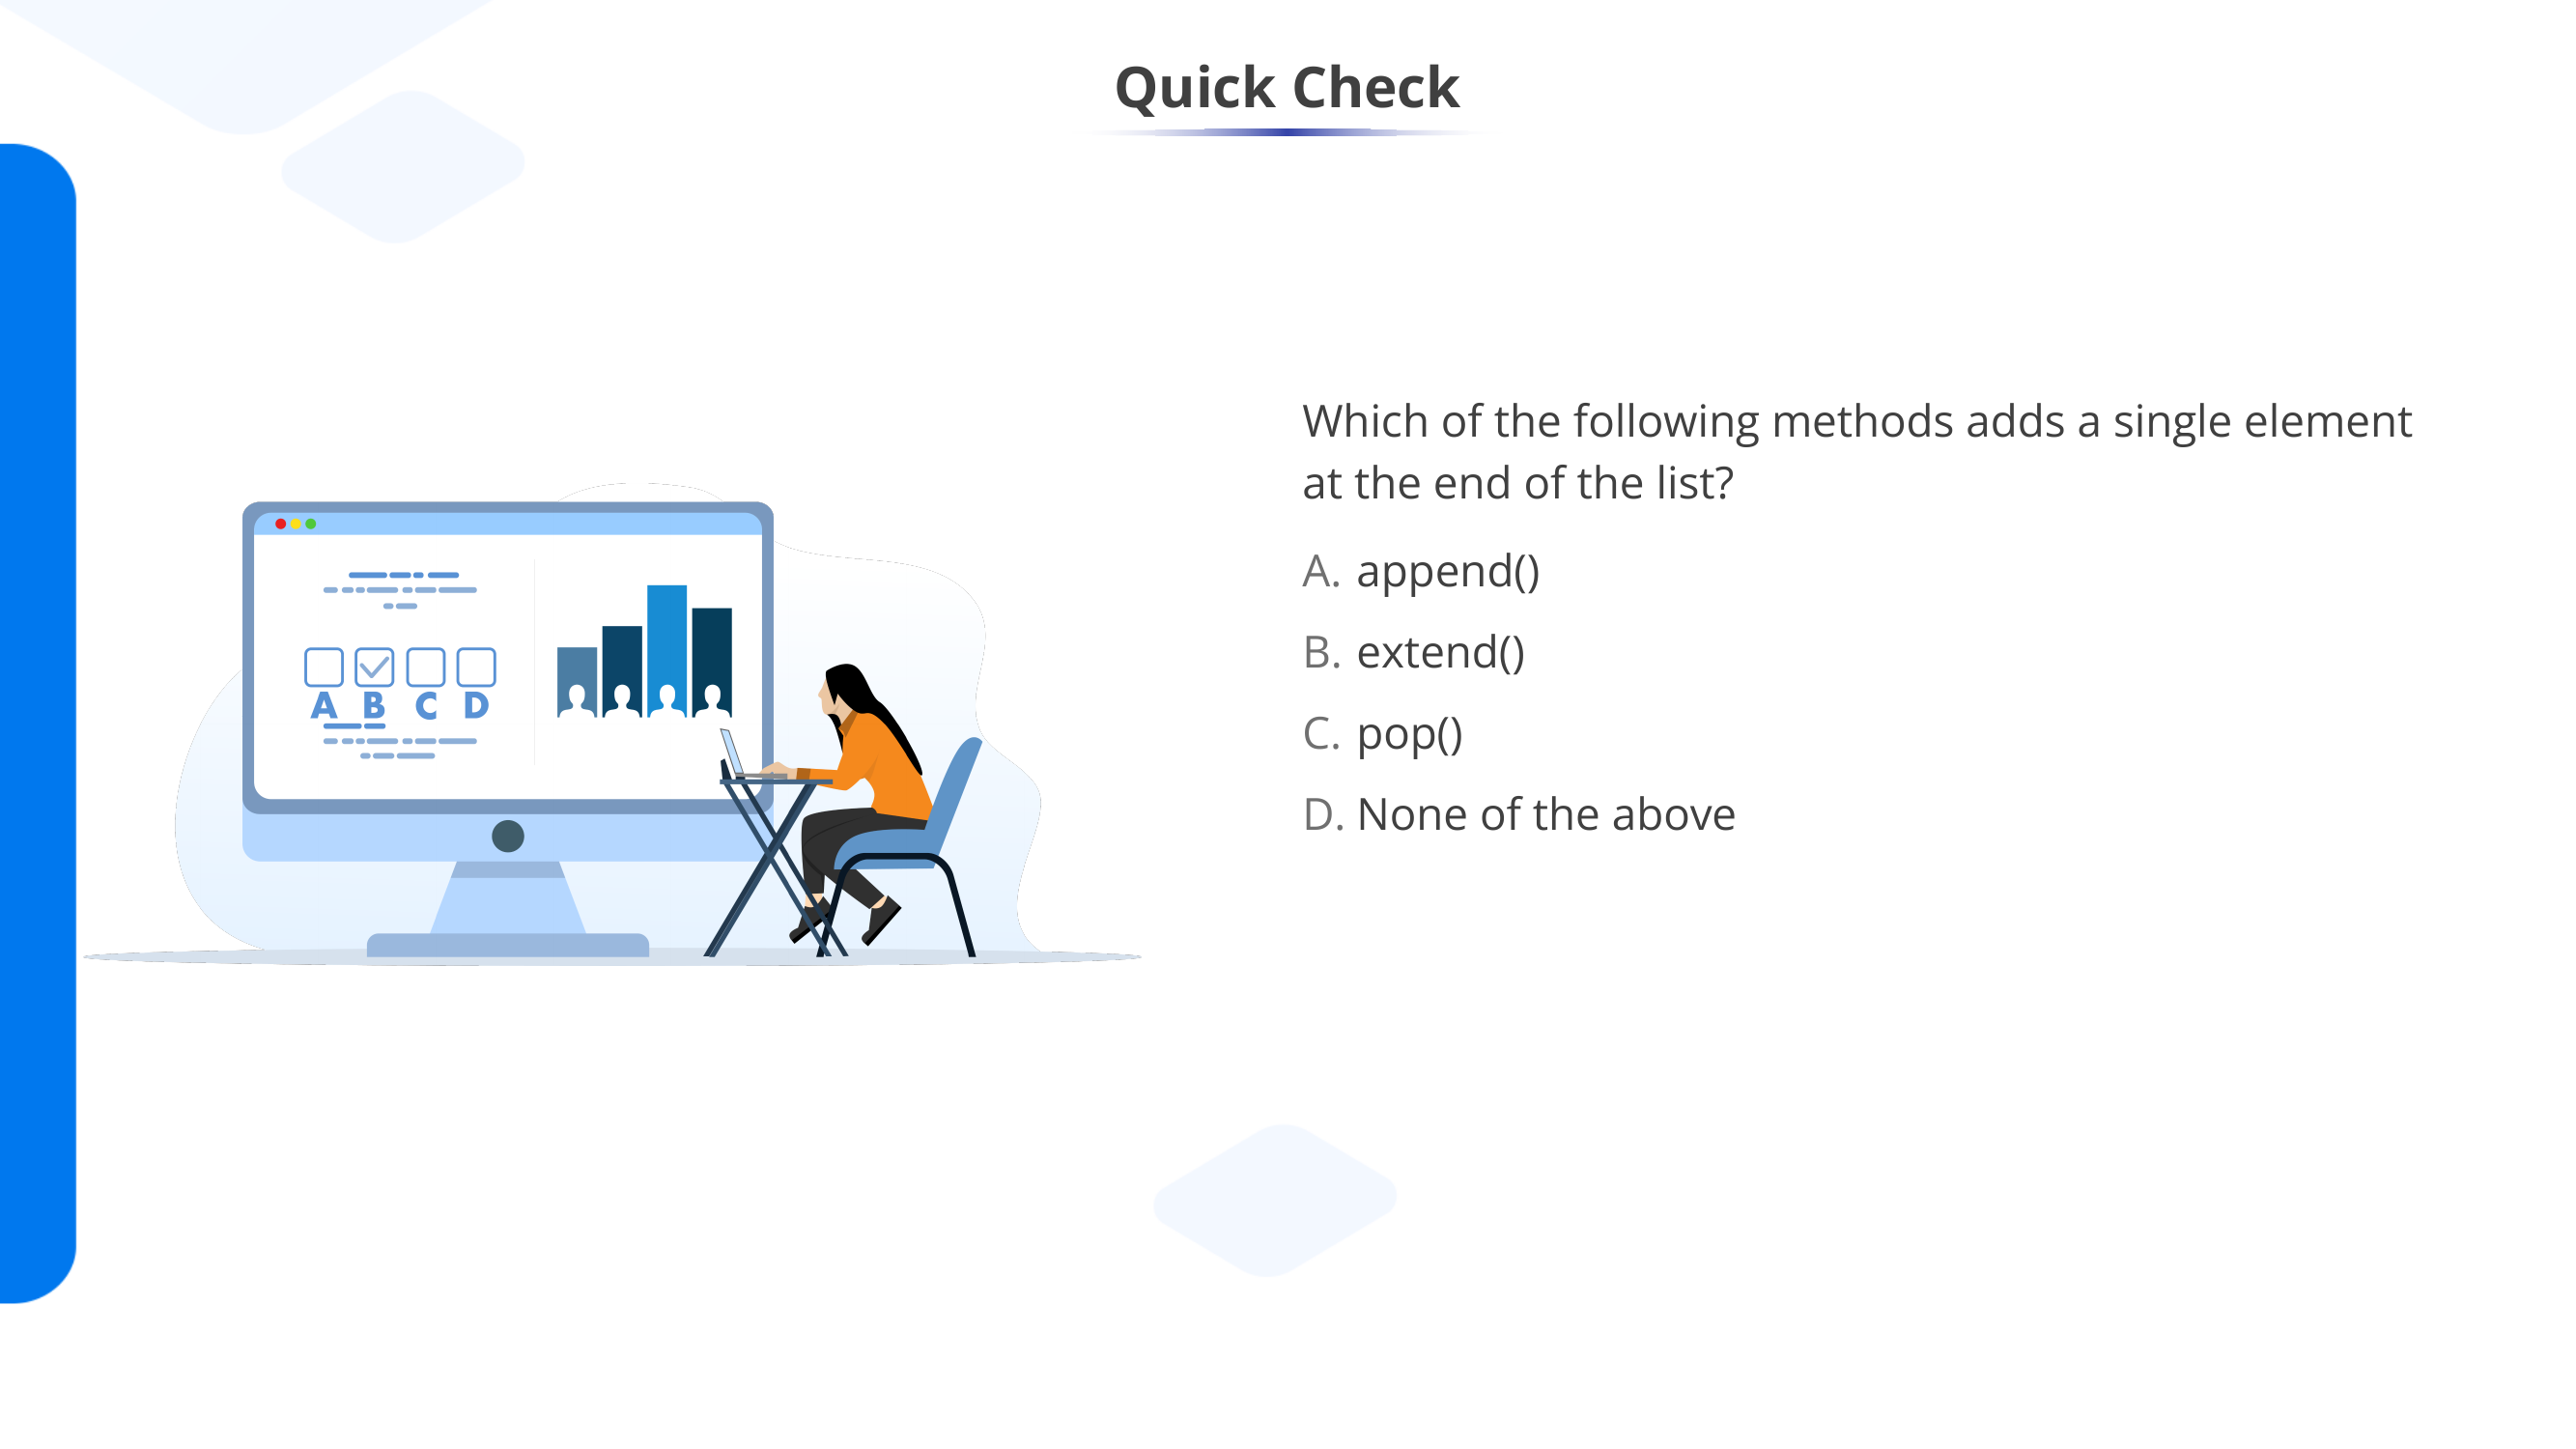

Which of the following methods adds a single element at the end of the list?
append()
extend()
pop()
None of the above